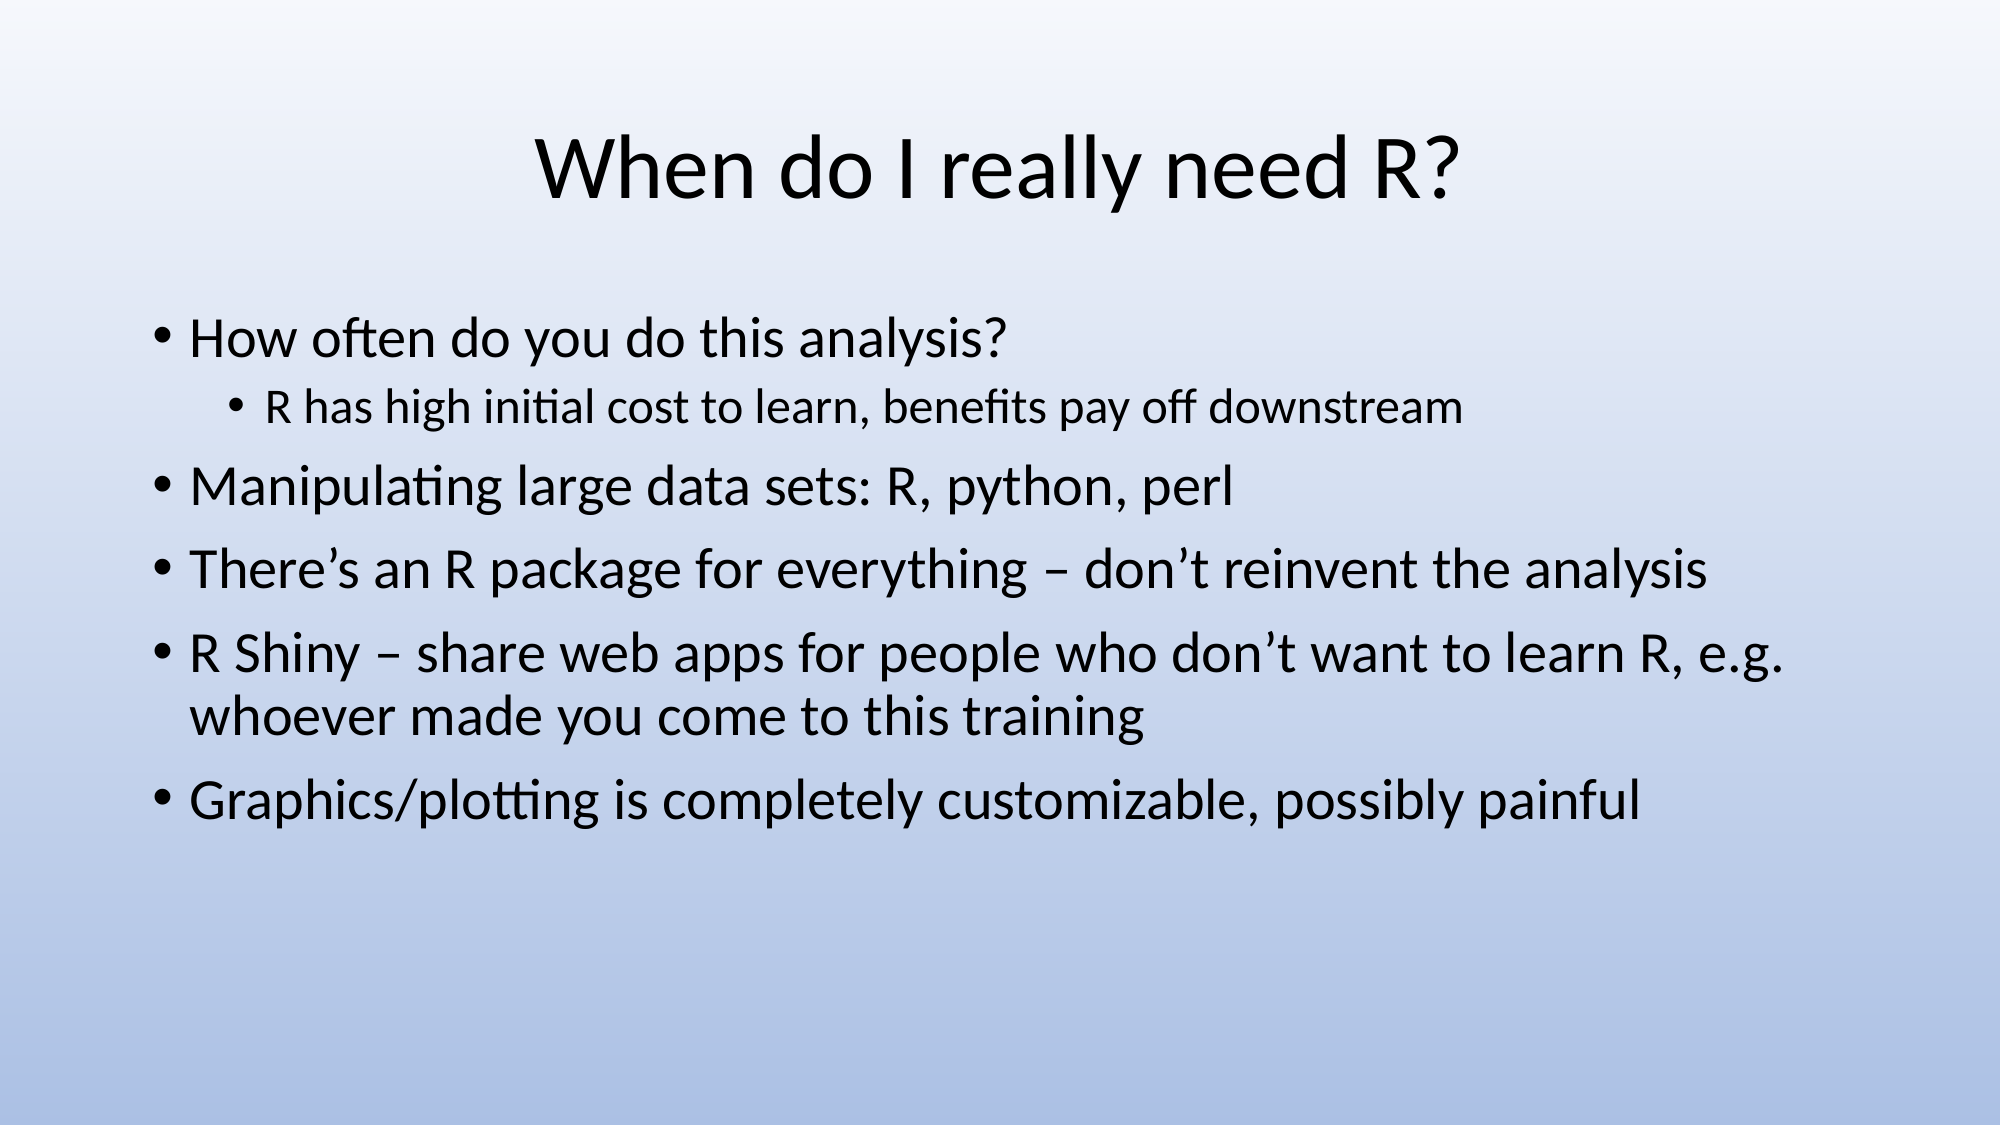

# When do I really need R?
How often do you do this analysis?
R has high initial cost to learn, benefits pay off downstream
Manipulating large data sets: R, python, perl
There’s an R package for everything – don’t reinvent the analysis
R Shiny – share web apps for people who don’t want to learn R, e.g. whoever made you come to this training
Graphics/plotting is completely customizable, possibly painful